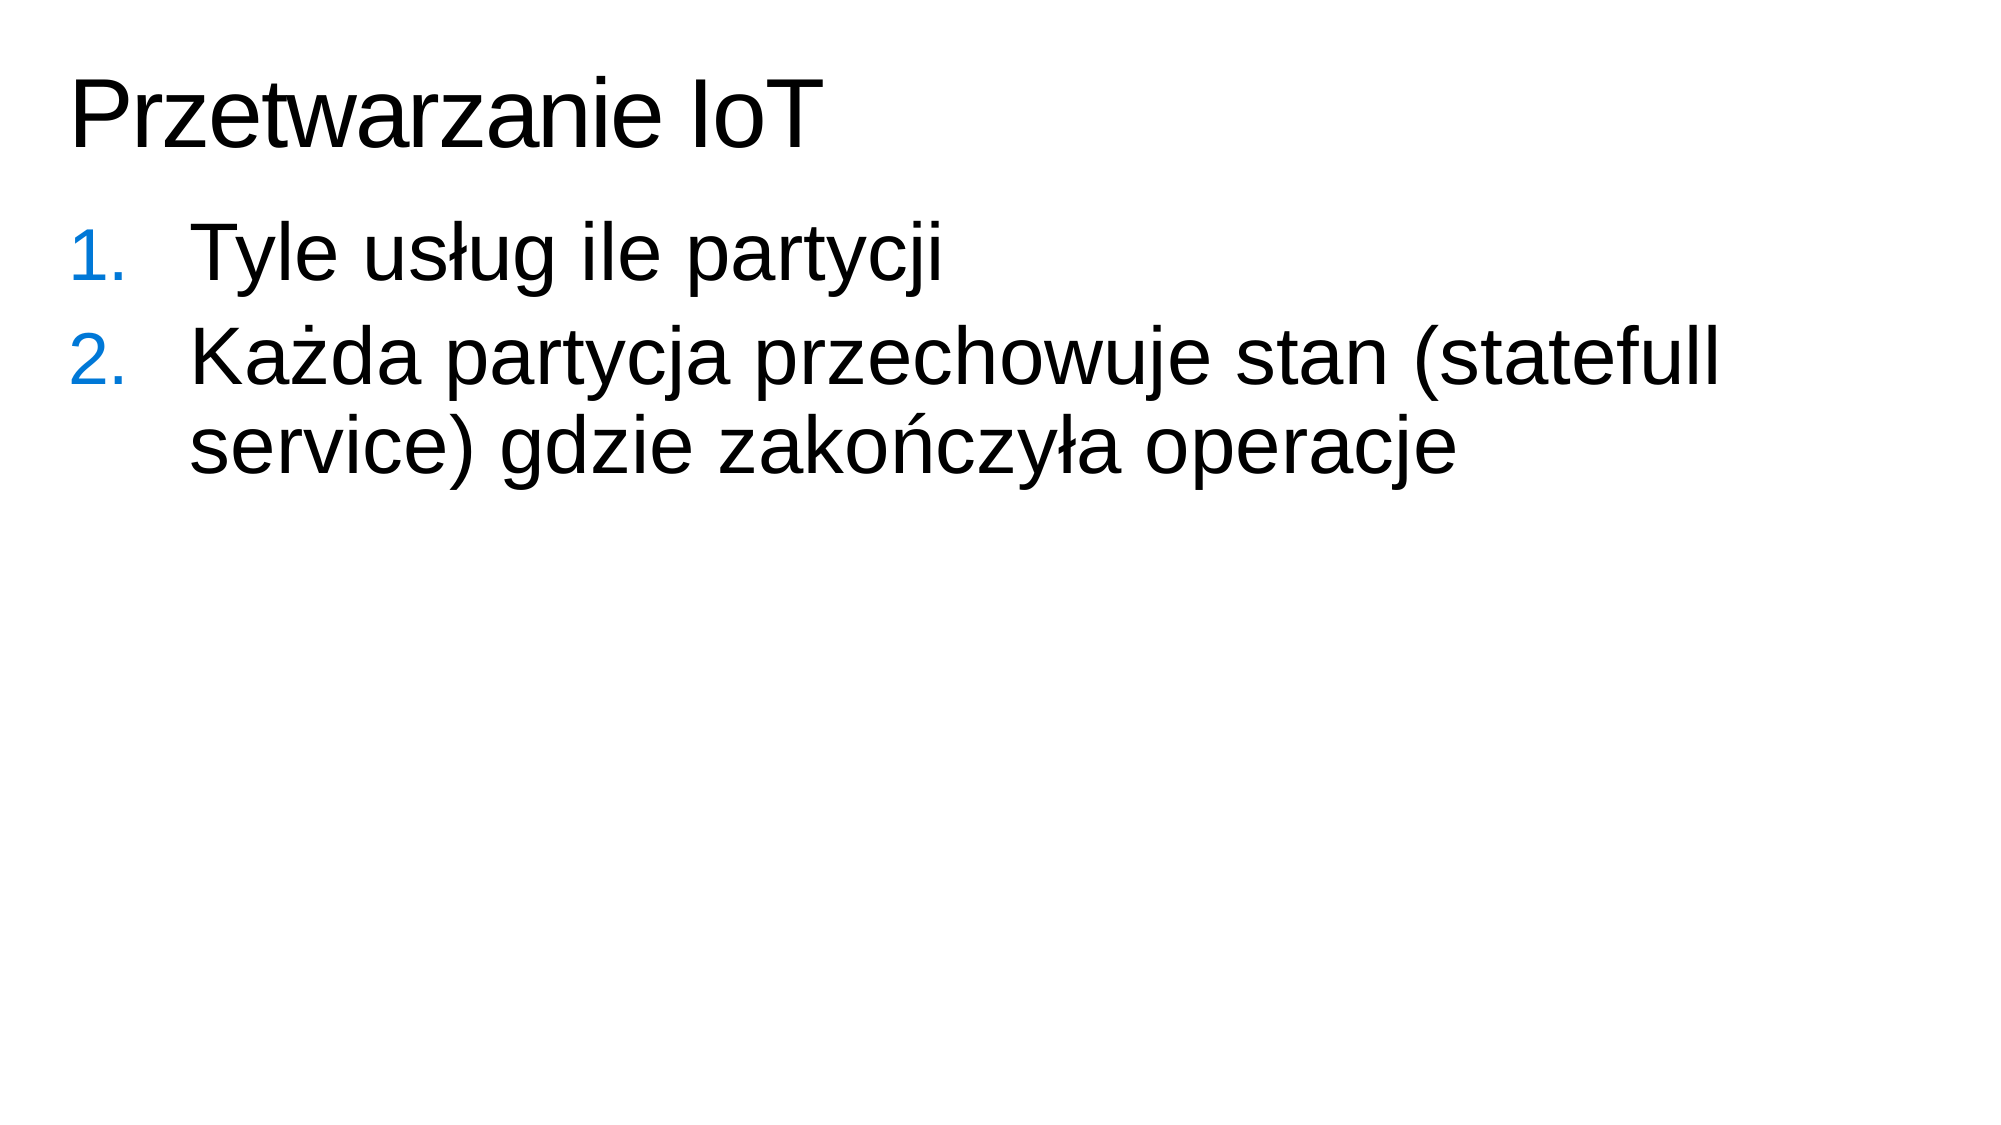

# Przetwarzanie IoT
Tyle usług ile partycji
Każda partycja przechowuje stan (statefull service) gdzie zakończyła operacje